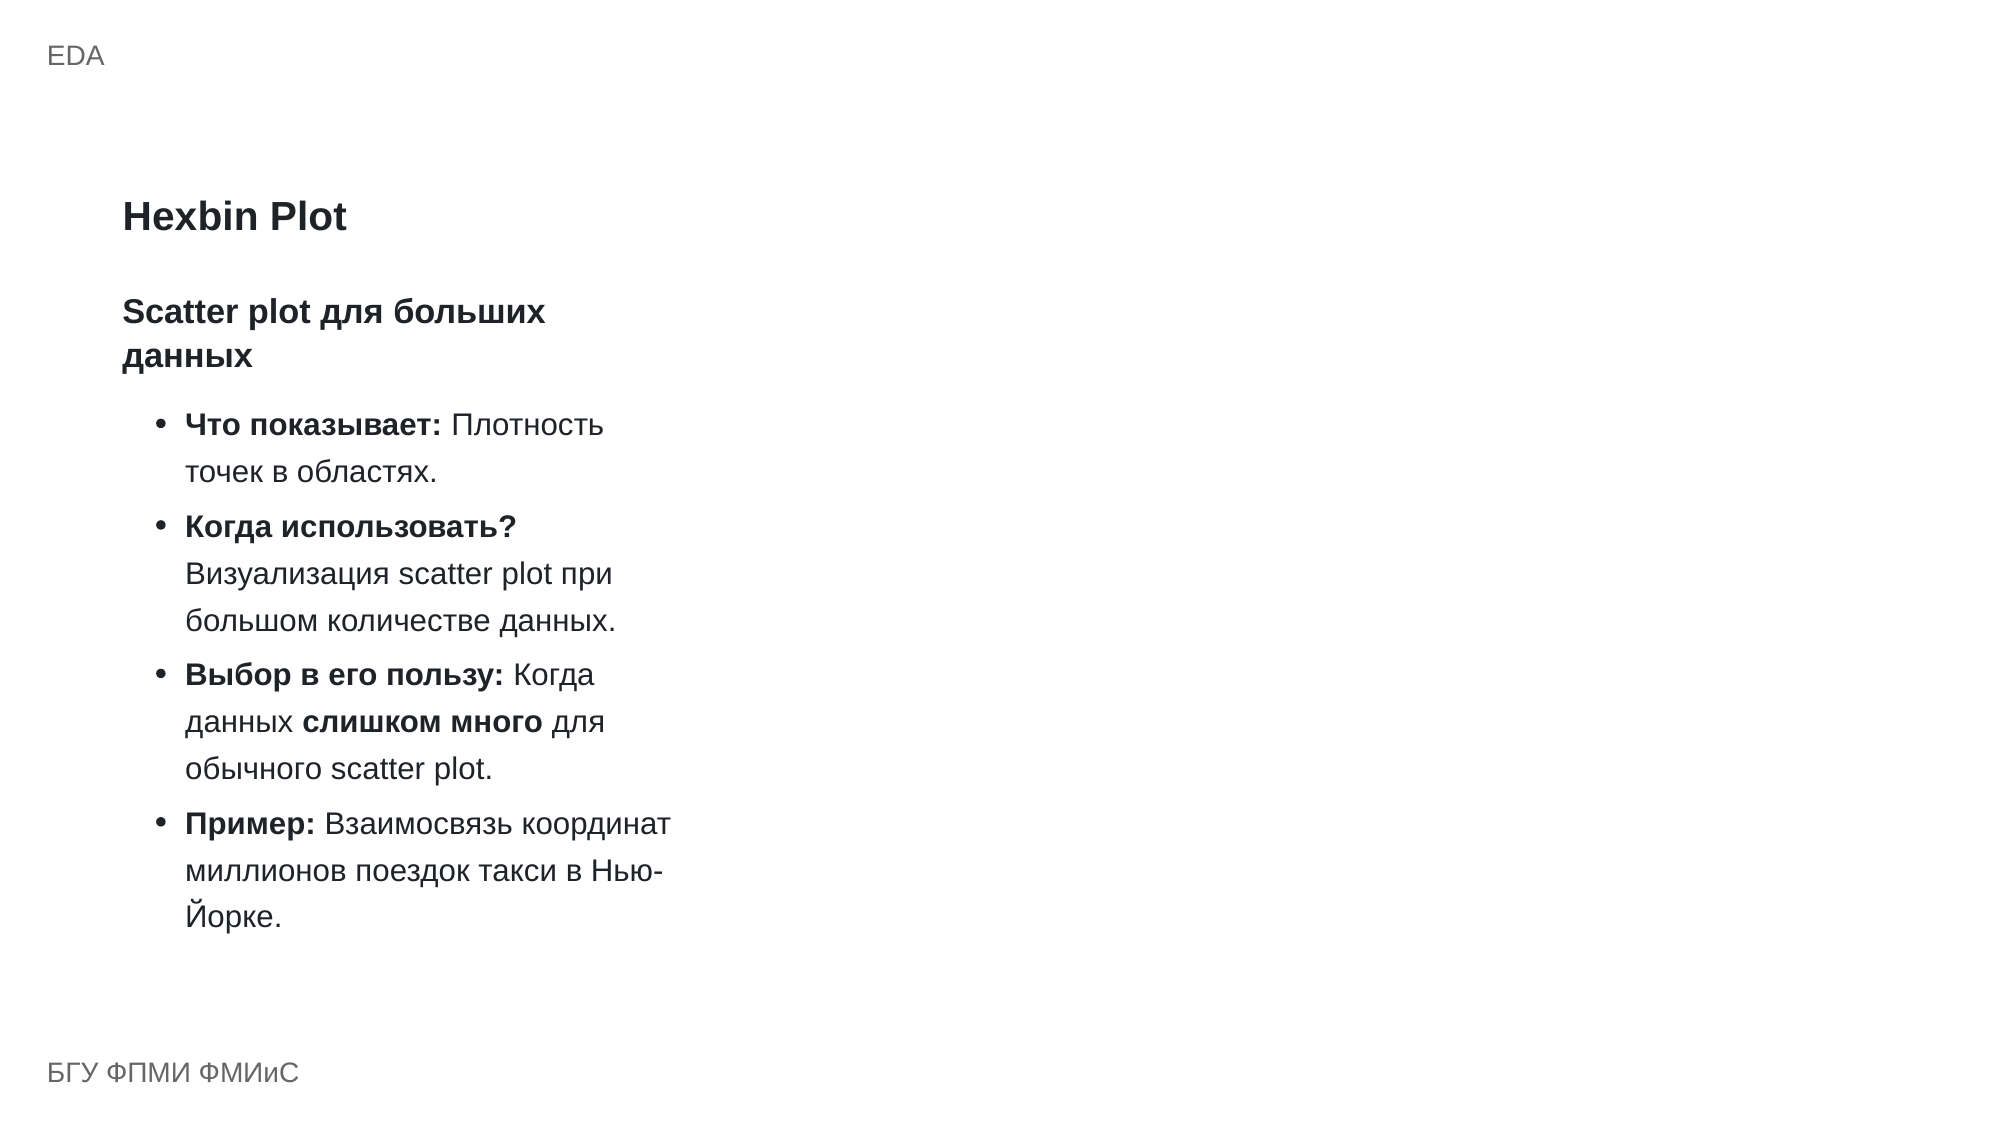

EDA
Hexbin Plot
Scatter plot для больших
данных
Что показывает: Плотность

точек в областях.
Когда использовать?

Визуализация scatter plot при
большом количестве данных.
Выбор в его пользу: Когда

данных слишком много для
обычного scatter plot.
Пример: Взаимосвязь координат

миллионов поездок такси в Нью-
Йорке.
БГУ ФПМИ ФМИиС